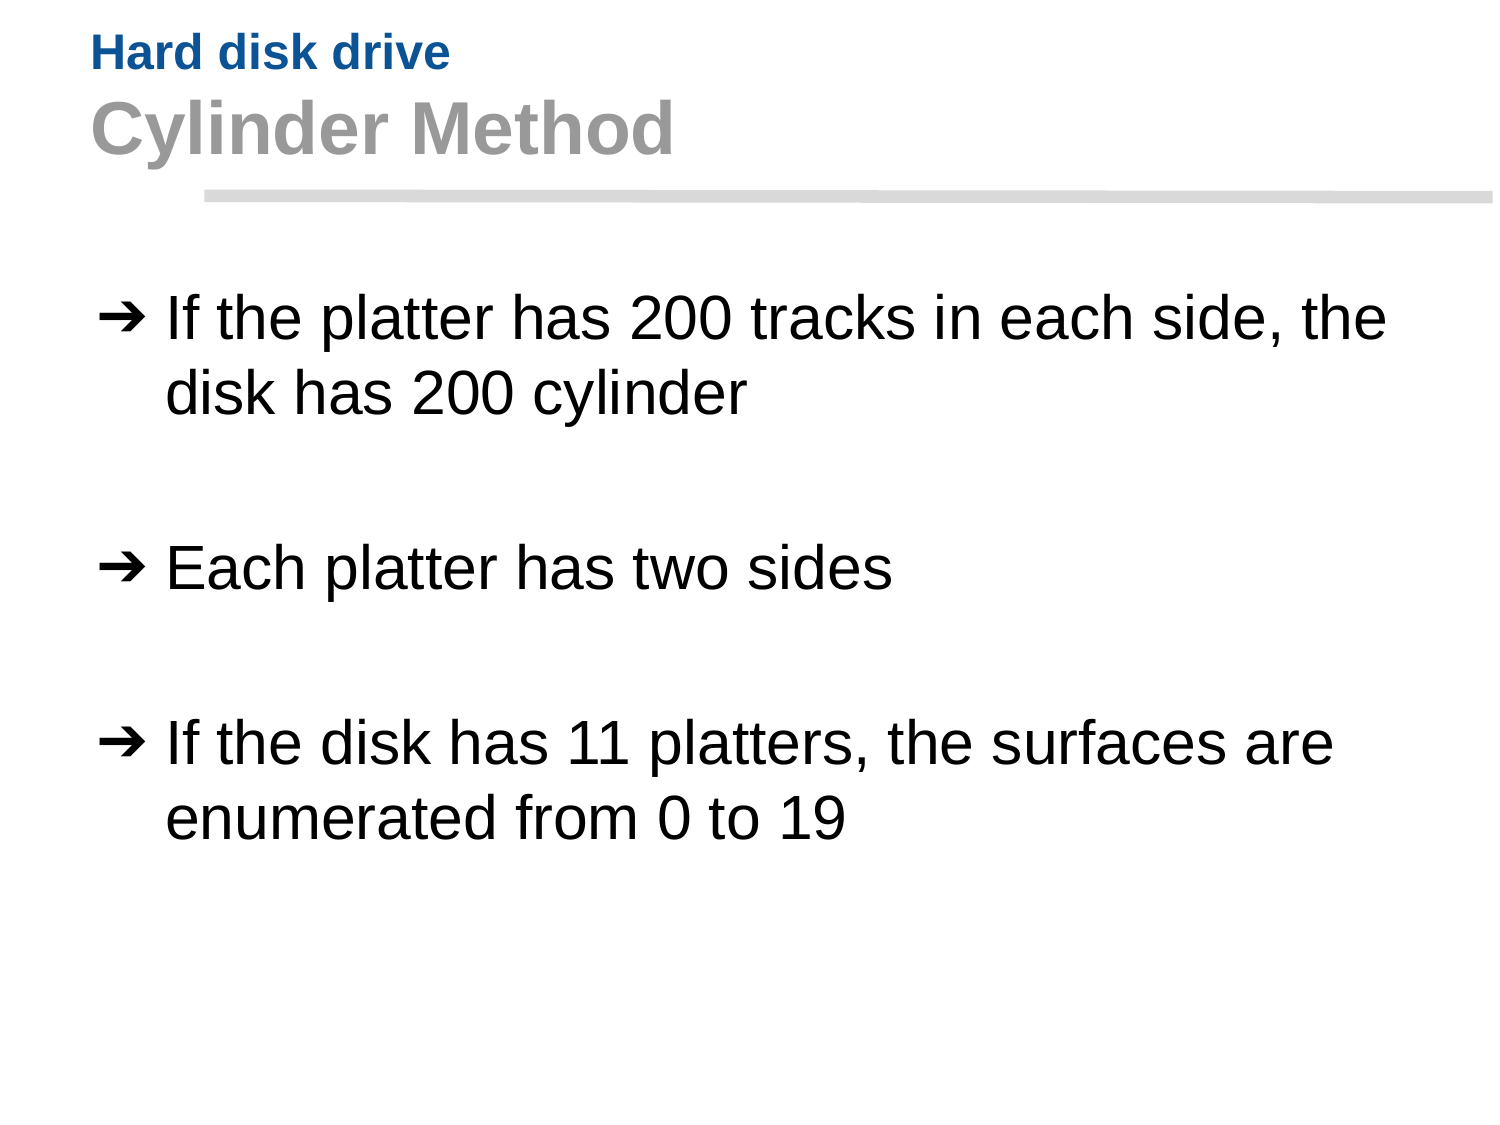

# Hard disk drive Cylinder Method
If the platter has 200 tracks in each side, the disk has 200 cylinder

Each platter has two sides

If the disk has 11 platters, the surfaces are enumerated from 0 to 19